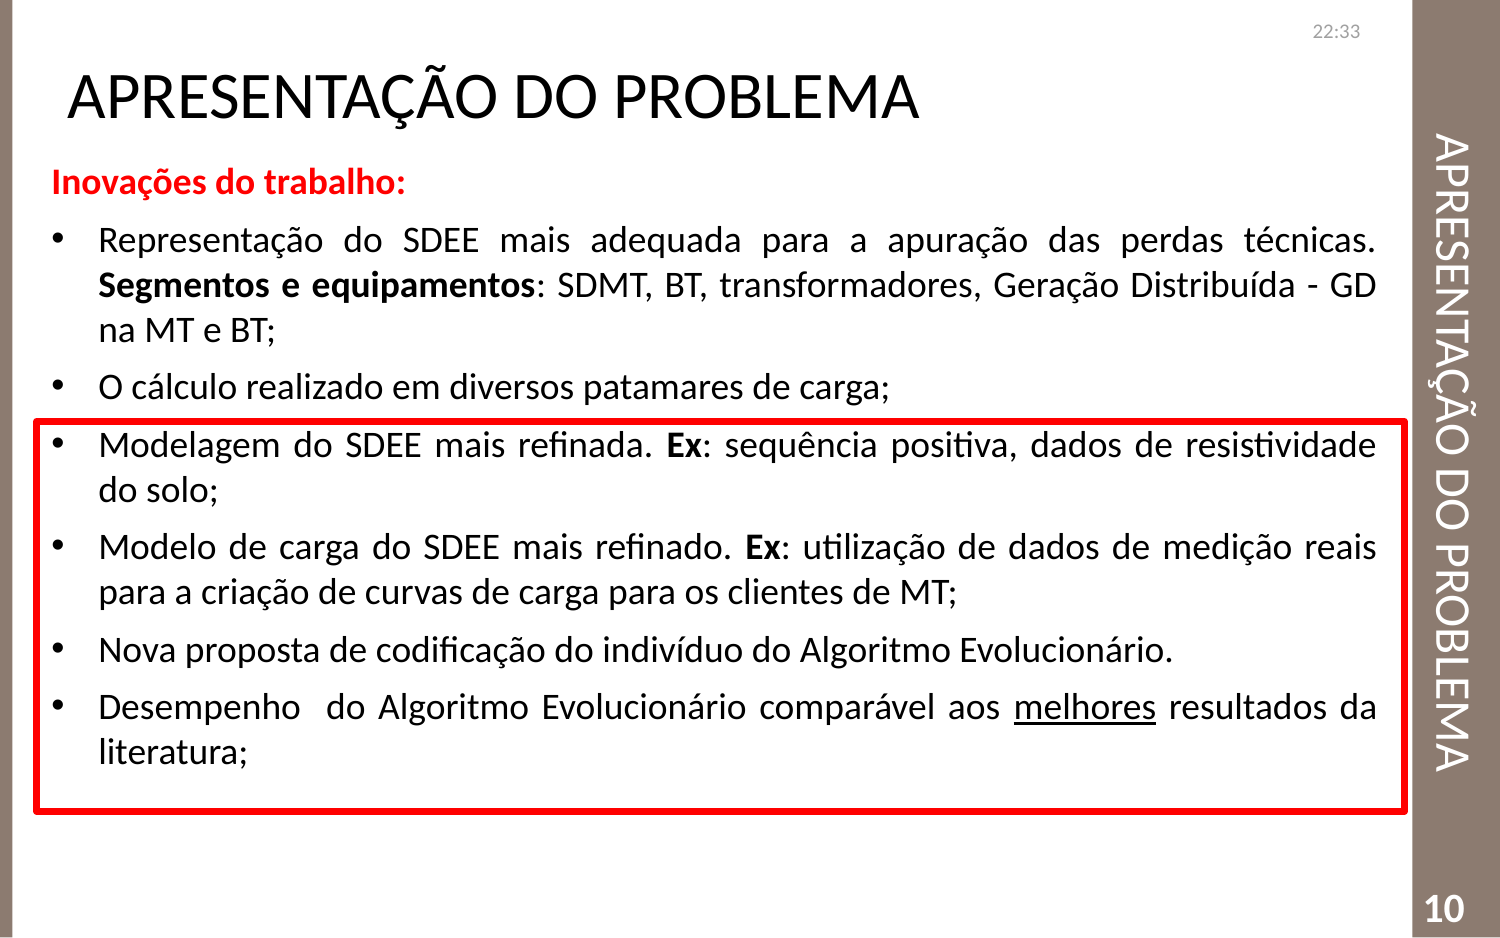

Apresentação do Problema
22:33
# Apresentação do Problema
Inovações do trabalho:
Representação do SDEE mais adequada para a apuração das perdas técnicas. Segmentos e equipamentos: SDMT, BT, transformadores, Geração Distribuída - GD na MT e BT;
O cálculo realizado em diversos patamares de carga;
Modelagem do SDEE mais refinada. Ex: sequência positiva, dados de resistividade do solo;
Modelo de carga do SDEE mais refinado. Ex: utilização de dados de medição reais para a criação de curvas de carga para os clientes de MT;
Nova proposta de codificação do indivíduo do Algoritmo Evolucionário.
Desempenho  do Algoritmo Evolucionário comparável aos melhores resultados da literatura;

10